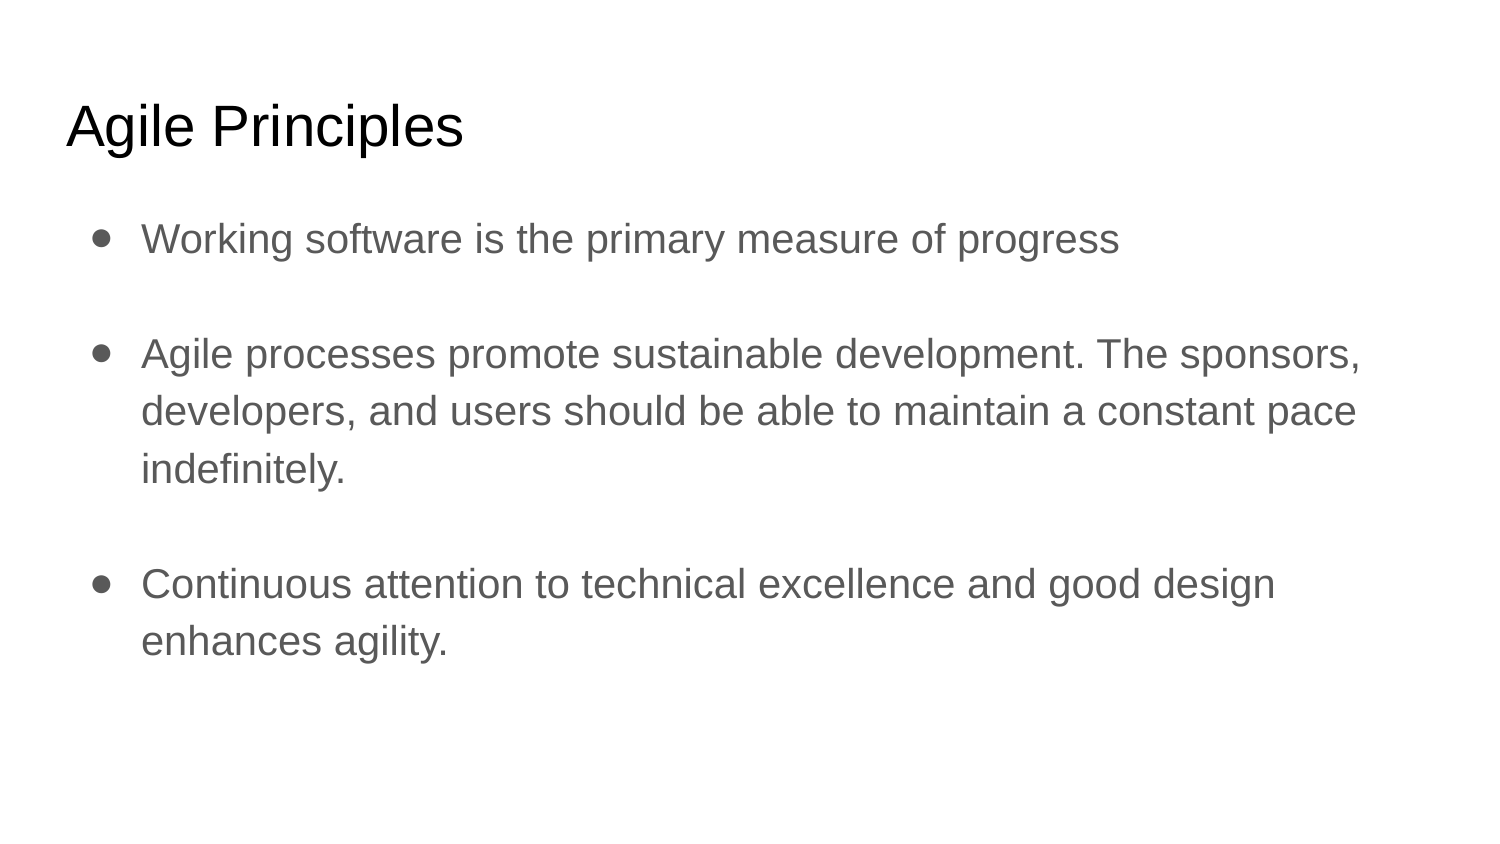

# Agile Principles
Working software is the primary measure of progress

Agile processes promote sustainable development. The sponsors, developers, and users should be able to maintain a constant pace indefinitely.

Continuous attention to technical excellence and good design enhances agility.